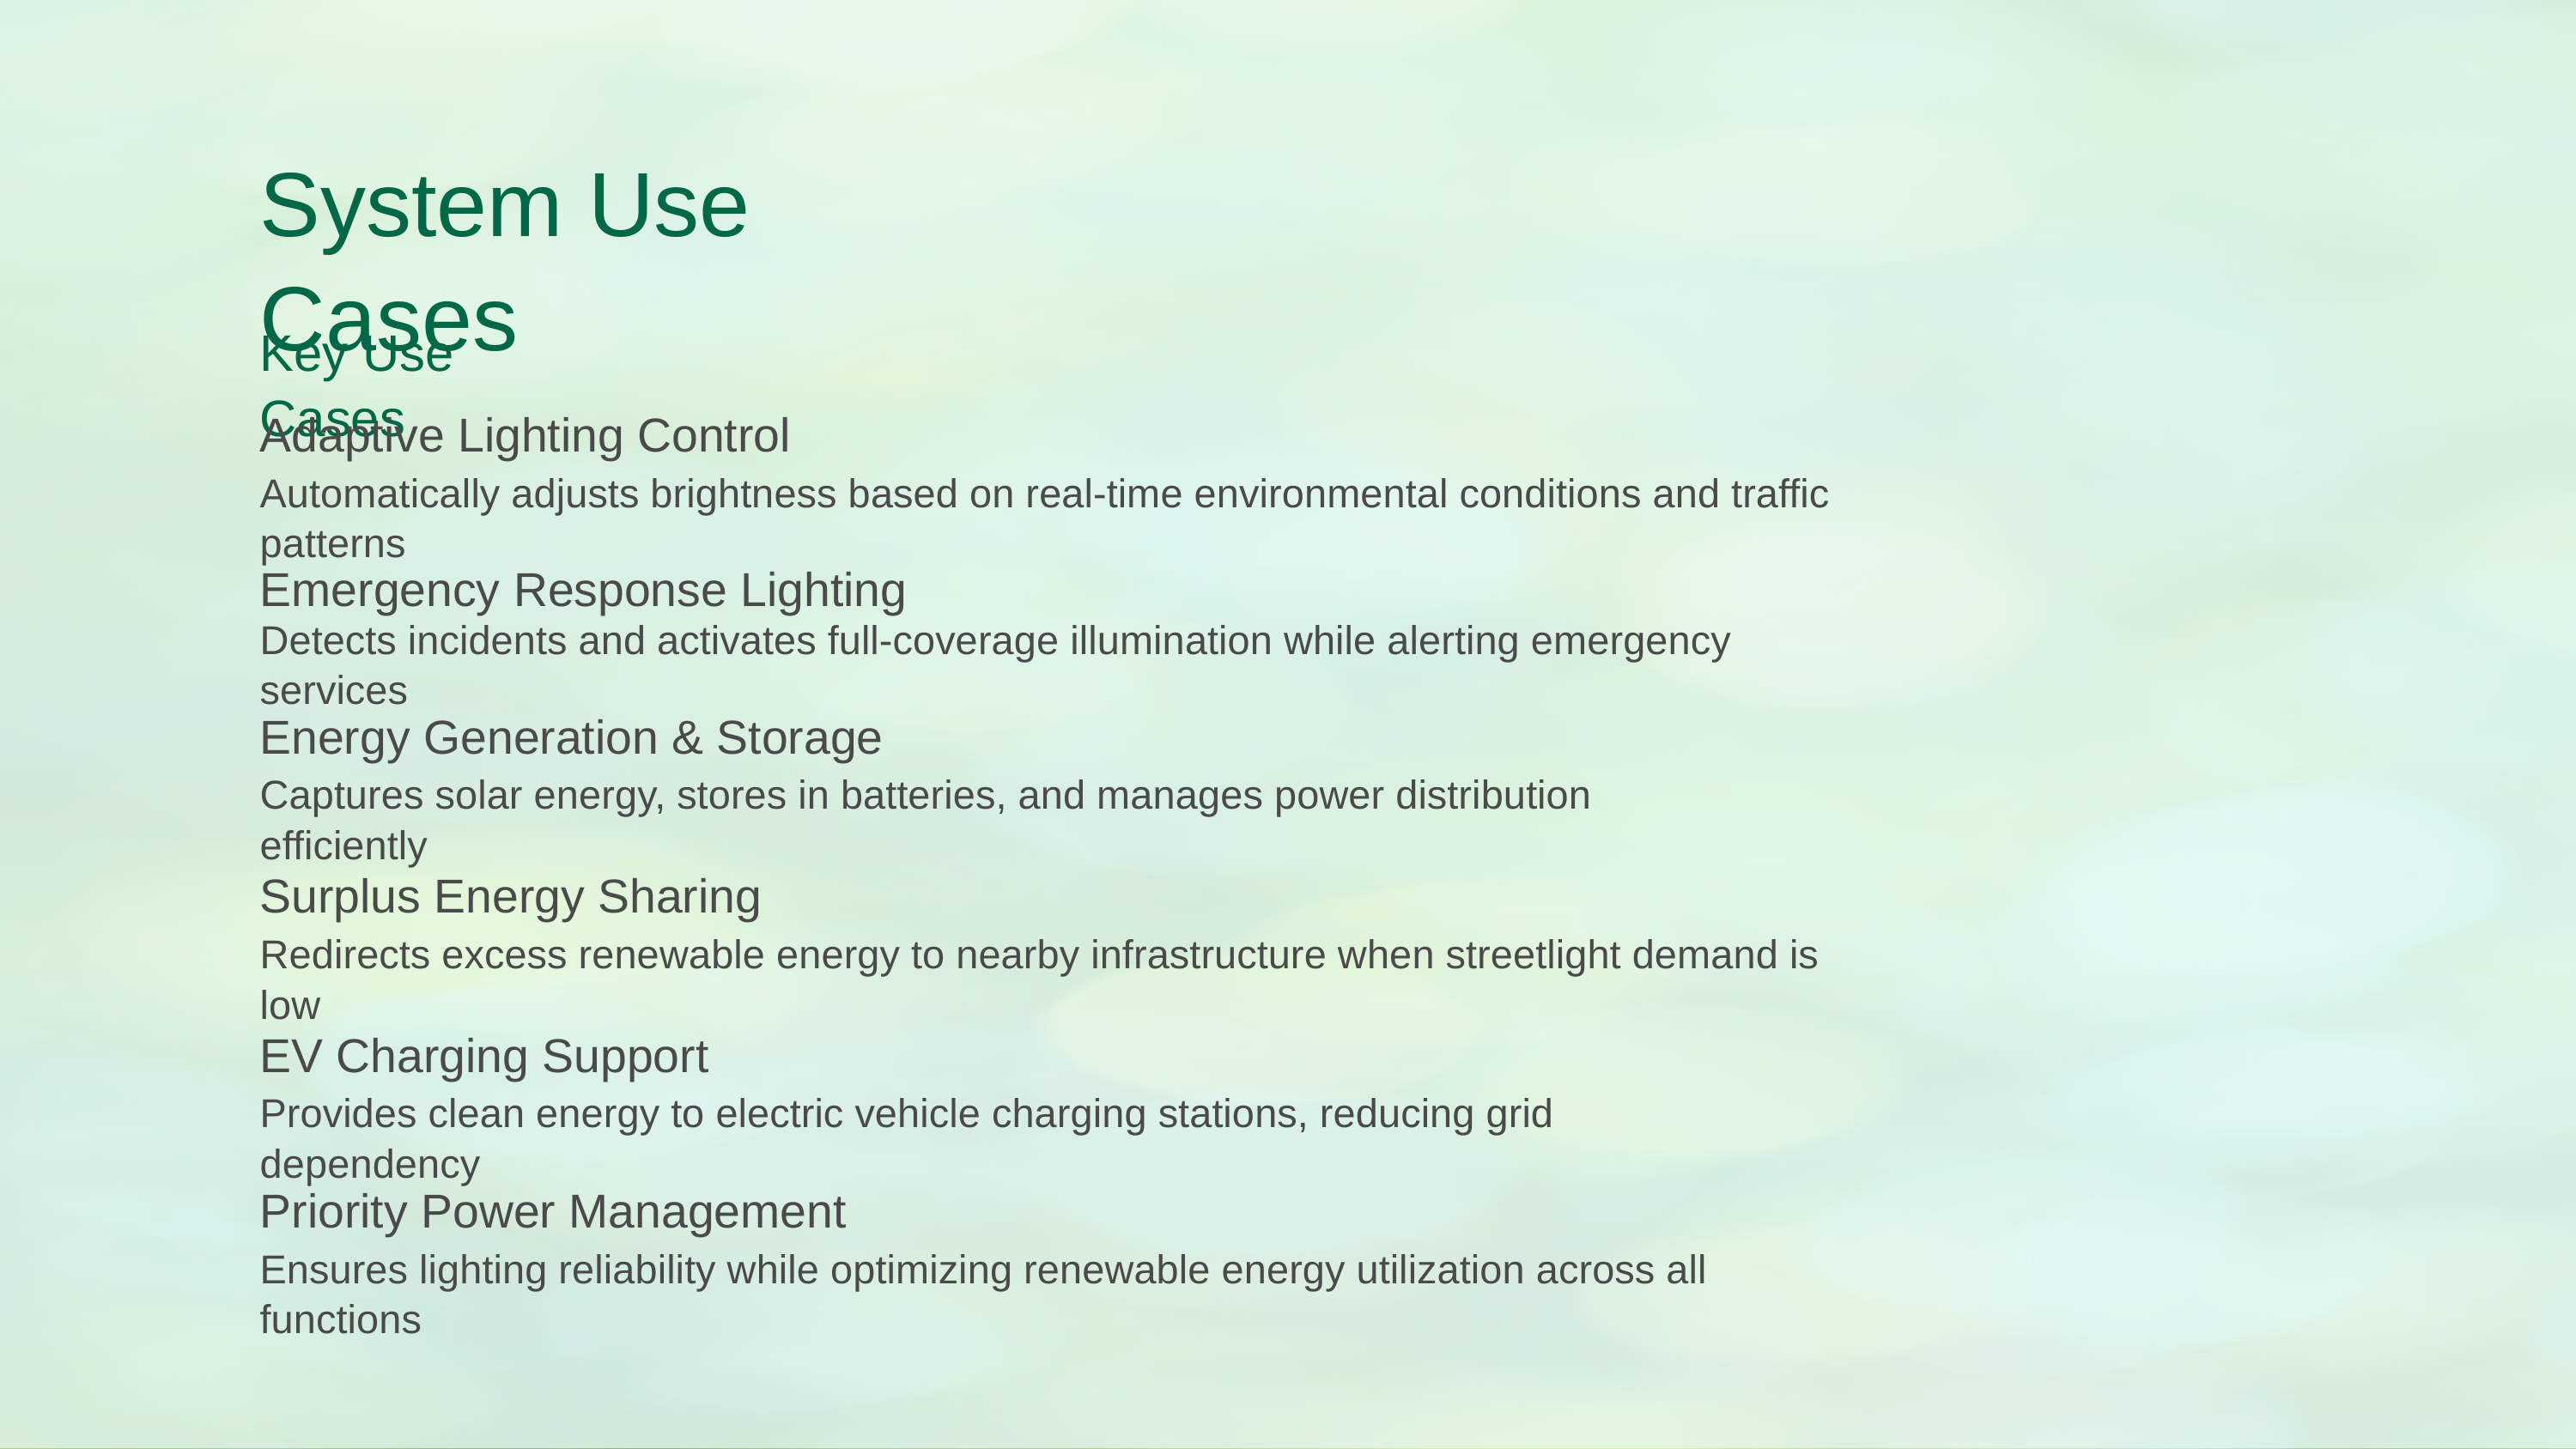

System Use Cases
Key Use Cases
Adaptive Lighting Control
Automatically adjusts brightness based on real-time environmental conditions and traffic patterns
Emergency Response Lighting
Detects incidents and activates full-coverage illumination while alerting emergency services
Energy Generation & Storage
Captures solar energy, stores in batteries, and manages power distribution efficiently
Surplus Energy Sharing
Redirects excess renewable energy to nearby infrastructure when streetlight demand is low
EV Charging Support
Provides clean energy to electric vehicle charging stations, reducing grid dependency
Priority Power Management
Ensures lighting reliability while optimizing renewable energy utilization across all functions